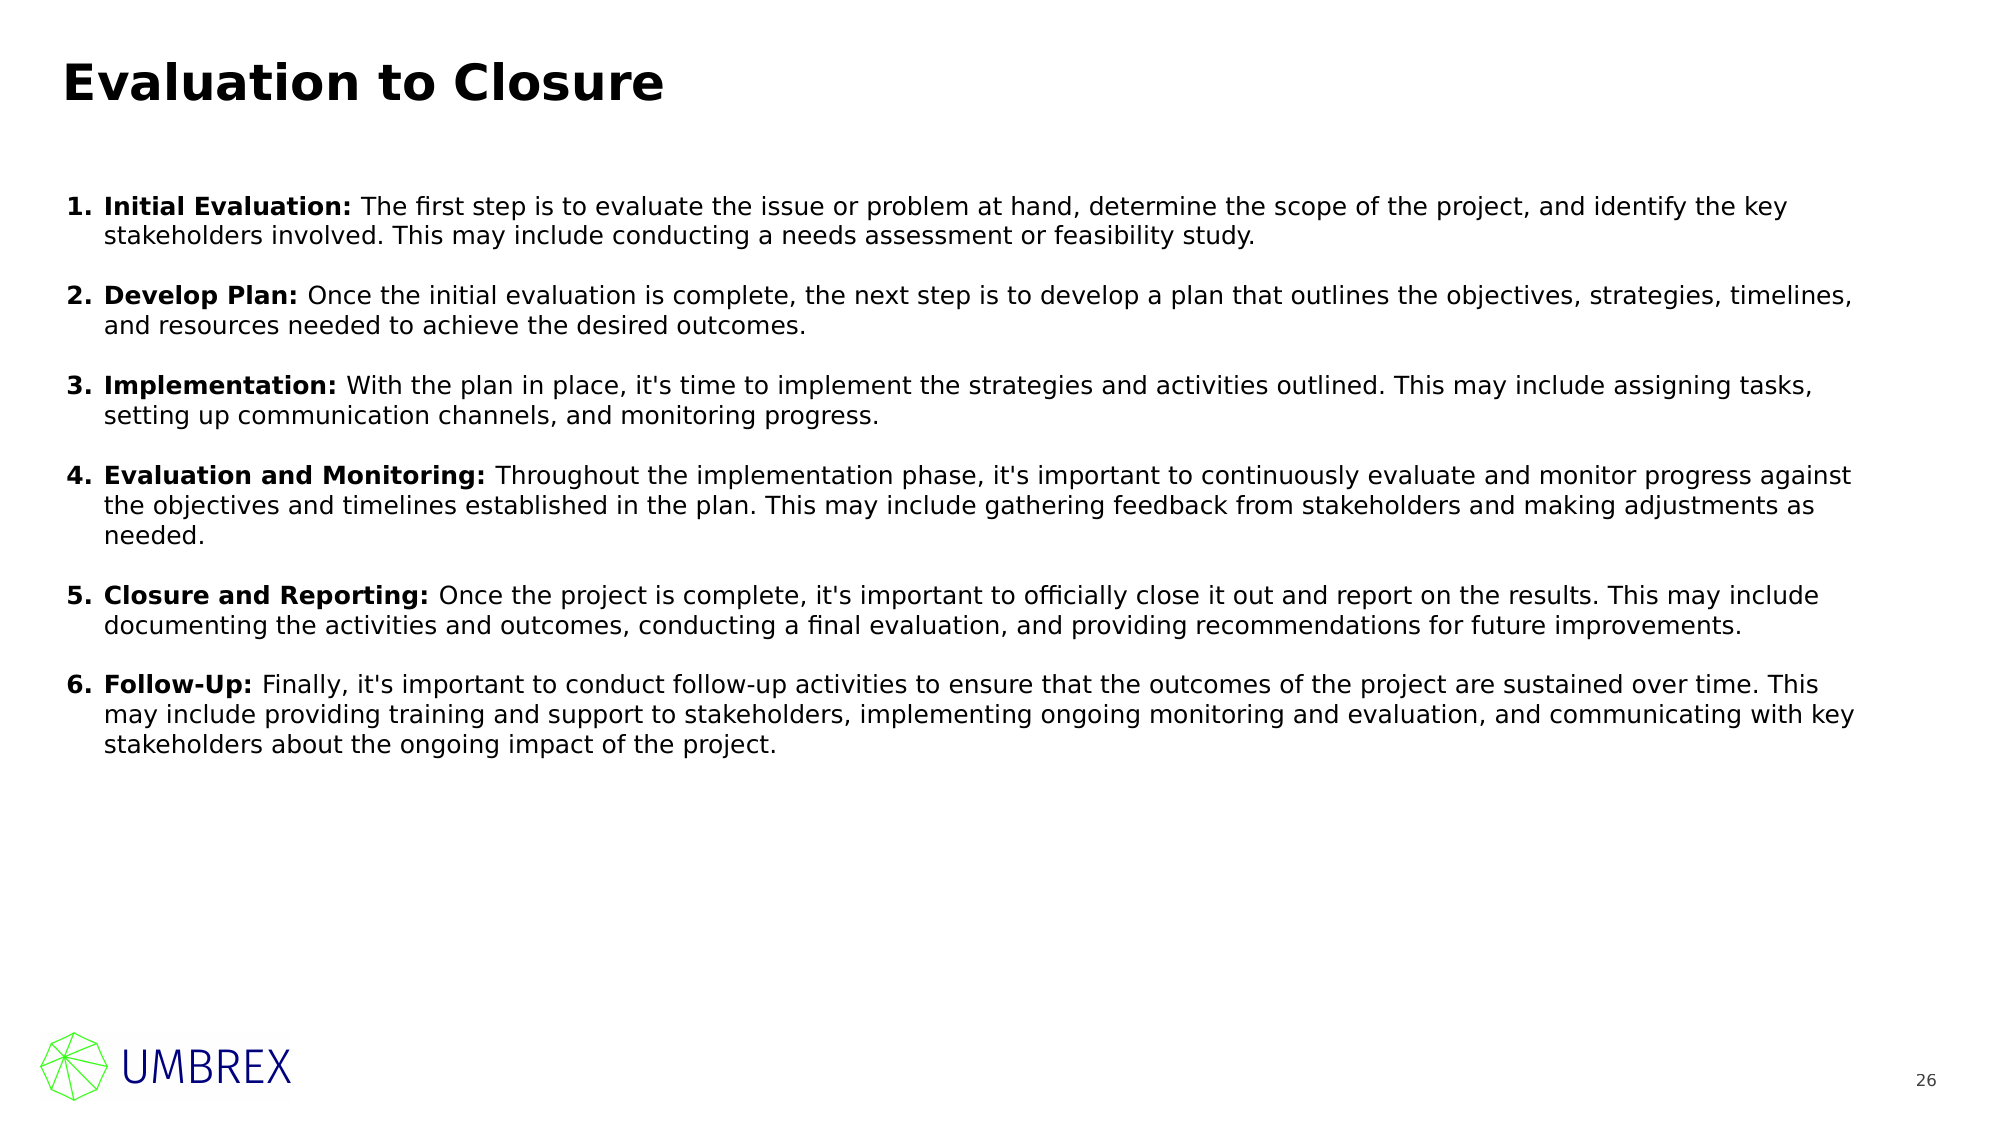

# Evaluation to Closure
Initial Evaluation: The first step is to evaluate the issue or problem at hand, determine the scope of the project, and identify the key stakeholders involved. This may include conducting a needs assessment or feasibility study.

Develop Plan: Once the initial evaluation is complete, the next step is to develop a plan that outlines the objectives, strategies, timelines, and resources needed to achieve the desired outcomes.

Implementation: With the plan in place, it's time to implement the strategies and activities outlined. This may include assigning tasks, setting up communication channels, and monitoring progress.

Evaluation and Monitoring: Throughout the implementation phase, it's important to continuously evaluate and monitor progress against the objectives and timelines established in the plan. This may include gathering feedback from stakeholders and making adjustments as needed.

Closure and Reporting: Once the project is complete, it's important to officially close it out and report on the results. This may include documenting the activities and outcomes, conducting a final evaluation, and providing recommendations for future improvements.

Follow-Up: Finally, it's important to conduct follow-up activities to ensure that the outcomes of the project are sustained over time. This may include providing training and support to stakeholders, implementing ongoing monitoring and evaluation, and communicating with key stakeholders about the ongoing impact of the project.